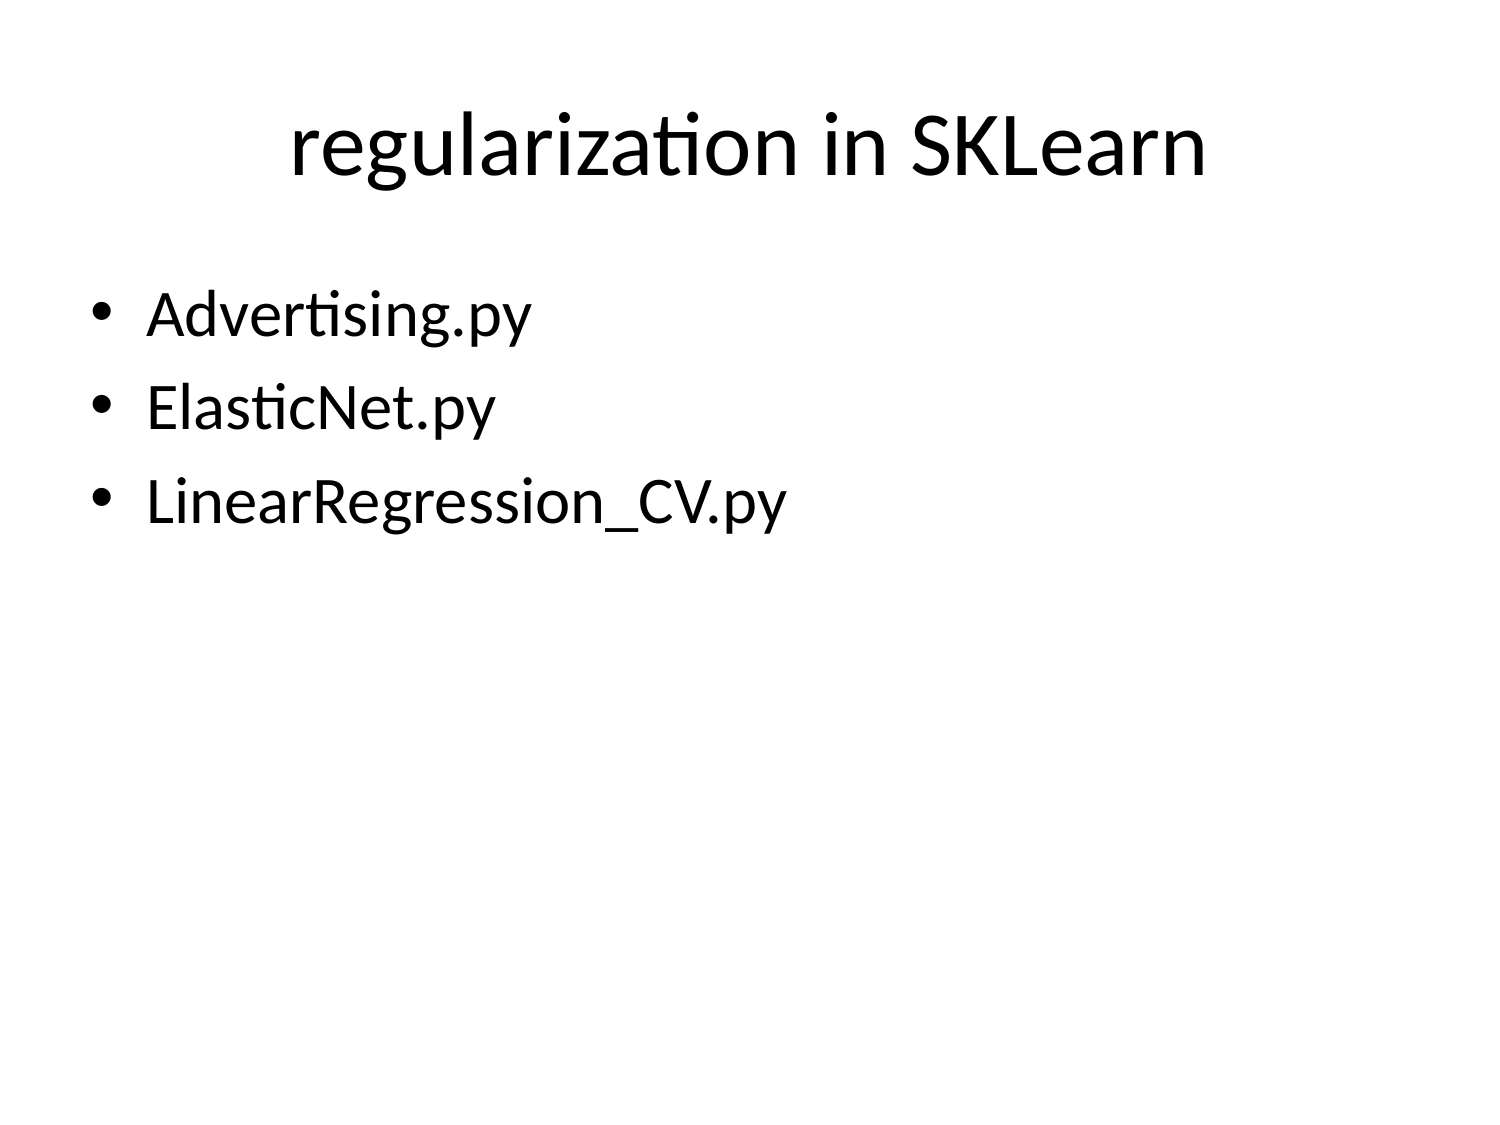

# regularization in SKLearn
Advertising.py
ElasticNet.py
LinearRegression_CV.py